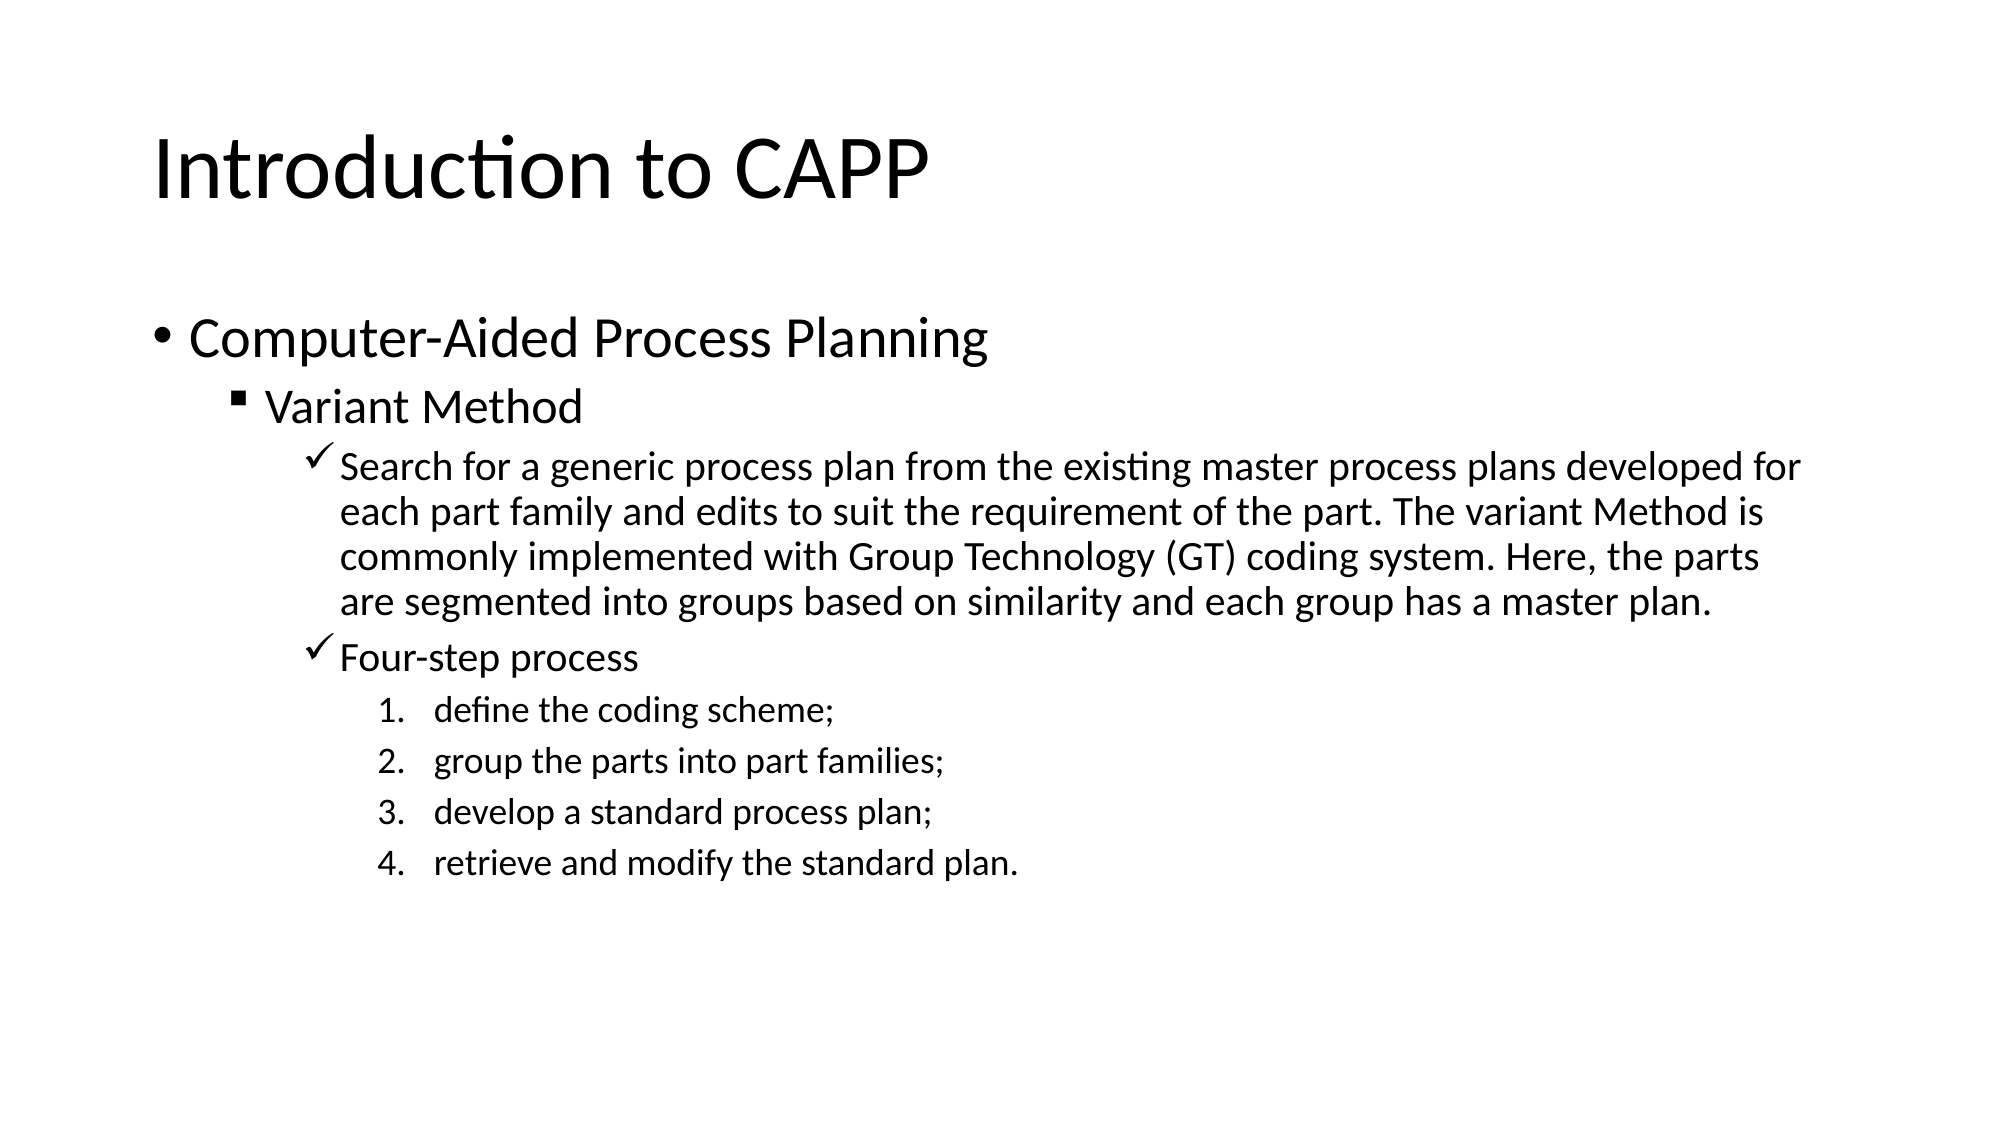

# Introduction to CAPP
Computer-Aided Process Planning
Variant Method
Search for a generic process plan from the existing master process plans developed for each part family and edits to suit the requirement of the part. The variant Method is commonly implemented with Group Technology (GT) coding system. Here, the parts are segmented into groups based on similarity and each group has a master plan.
Four-step process
define the coding scheme;
group the parts into part families;
develop a standard process plan;
retrieve and modify the standard plan.